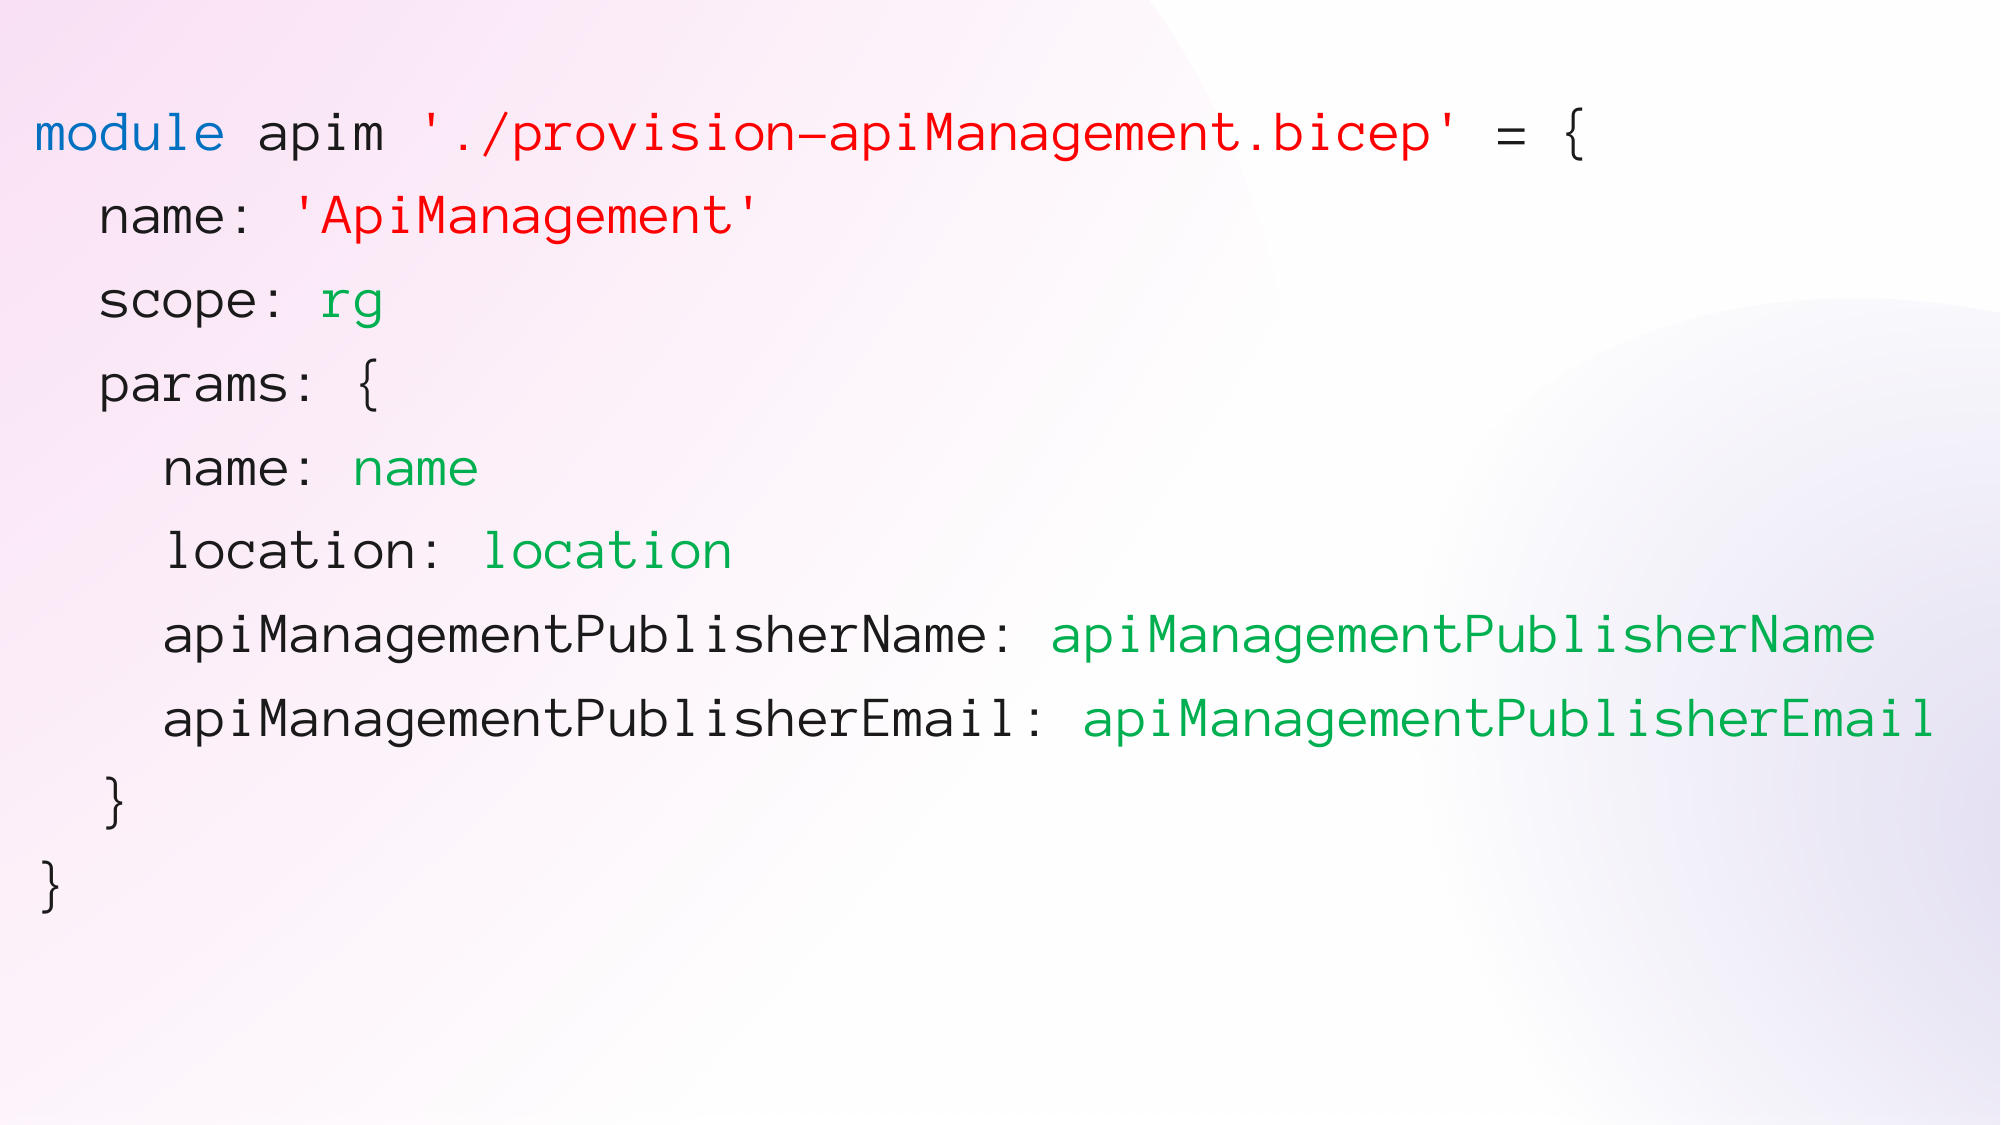

module apim './provision-apiManagement.bicep' = {
  name: 'ApiManagement'
  scope: rg
  params: {
    name: name
    location: location
    apiManagementPublisherName: apiManagementPublisherName
    apiManagementPublisherEmail: apiManagementPublisherEmail
  }
}